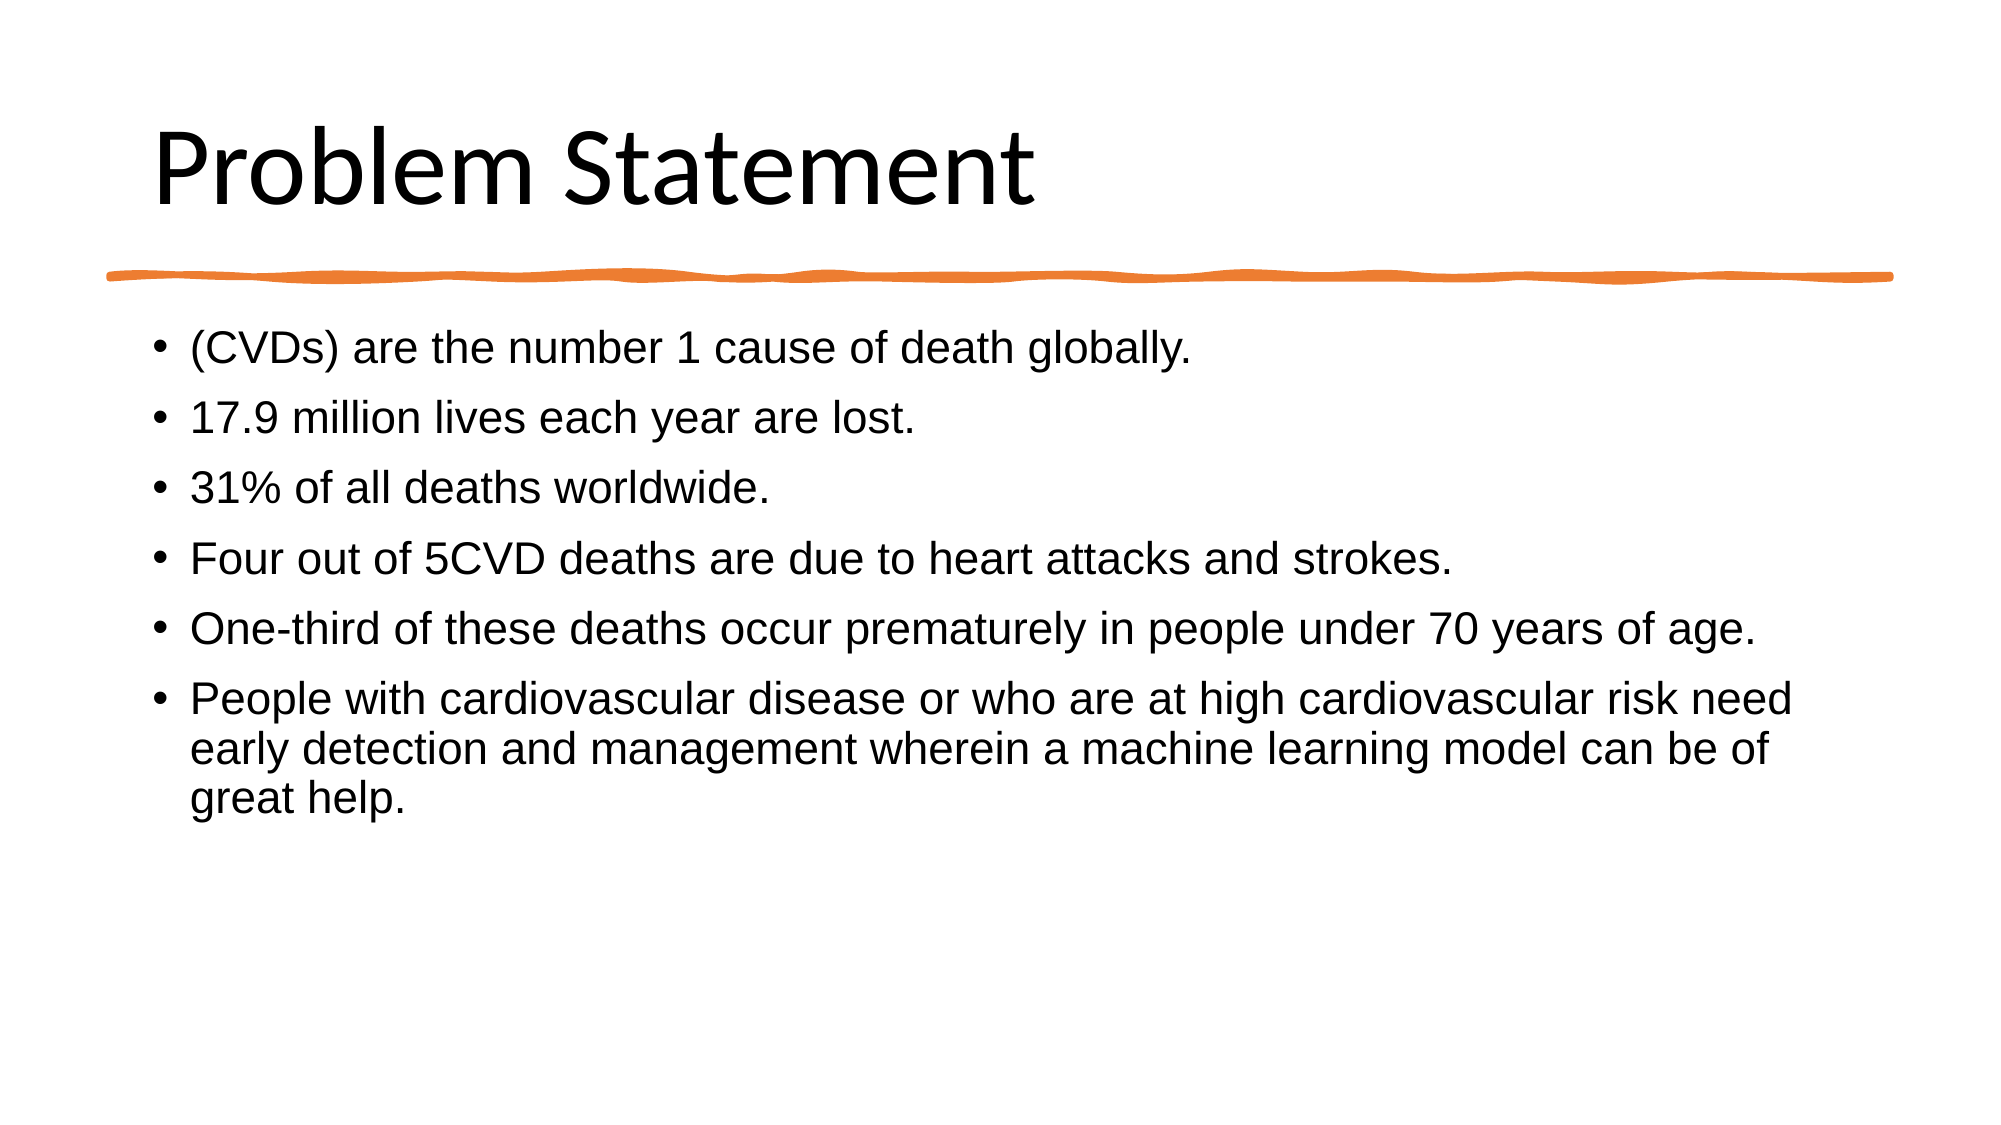

# Problem Statement

(CVDs) are the number 1 cause of death globally.
17.9 million lives each year are lost.
31% of all deaths worldwide.
Four out of 5CVD deaths are due to heart attacks and strokes.
One-third of these deaths occur prematurely in people under 70 years of age.
People with cardiovascular disease or who are at high cardiovascular risk need early detection and management wherein a machine learning model can be of great help.

3